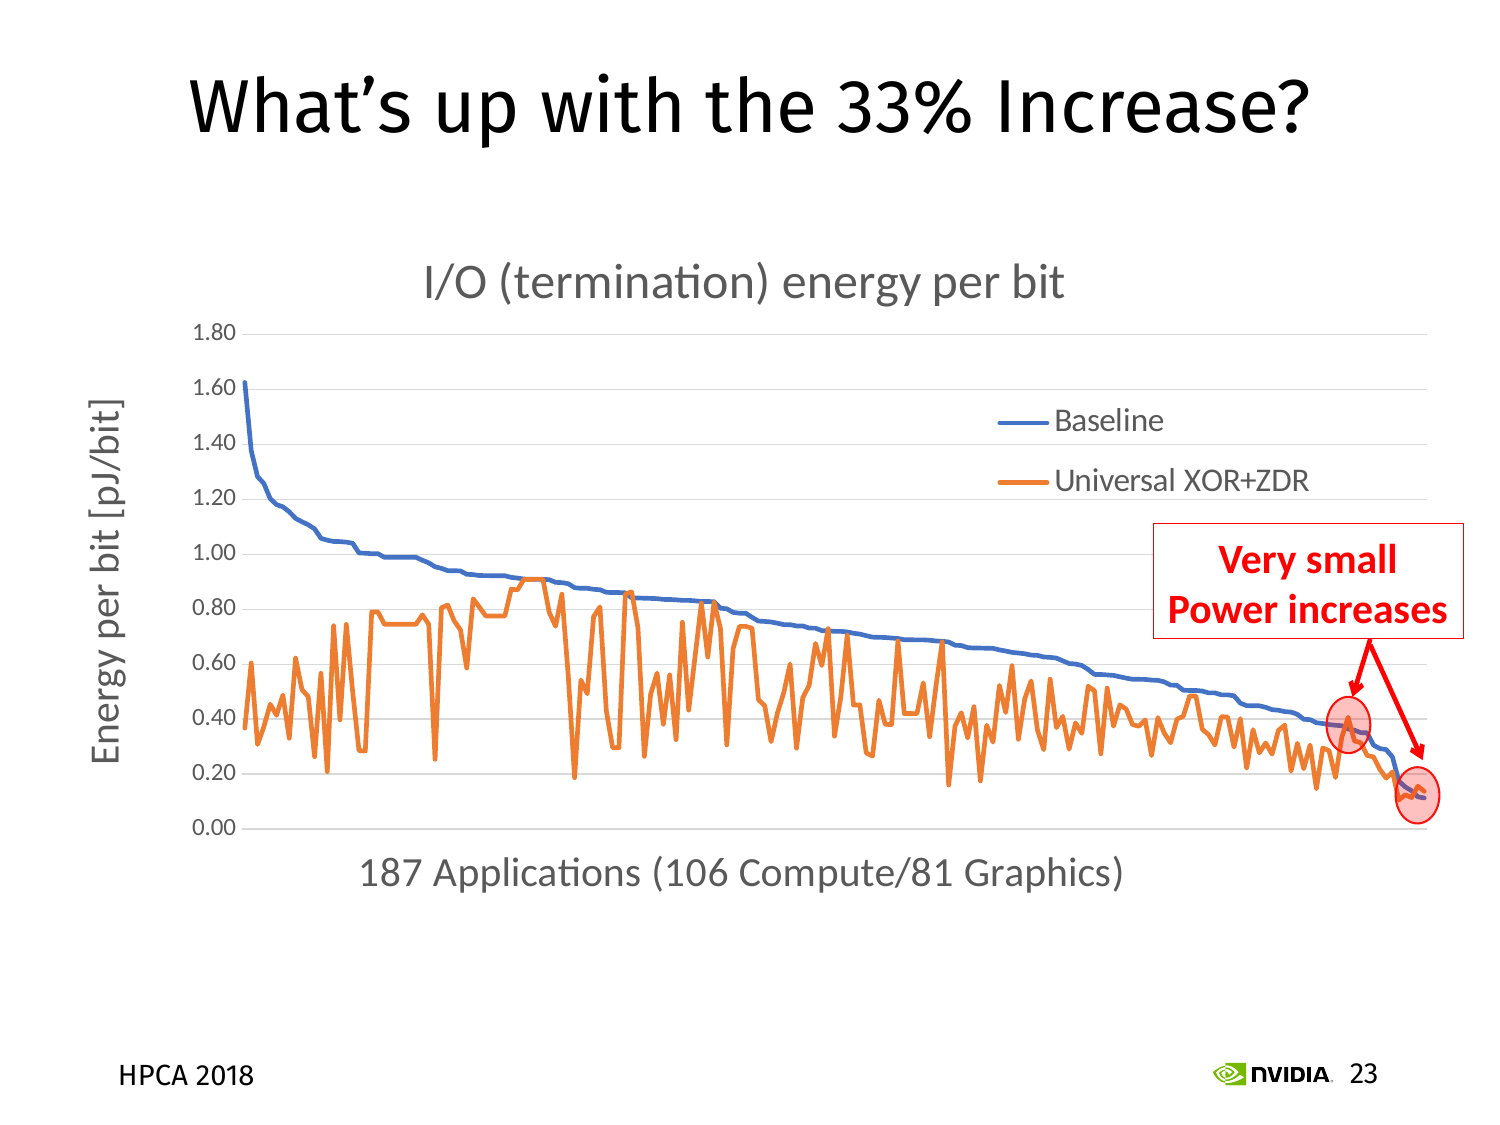

# What’s up with the 33% Increase?

### Chart: I/O (termination) energy per bit

| Category | Baseline | Universal XOR+ZDR |
|---|---|---|
Very small
Power increases